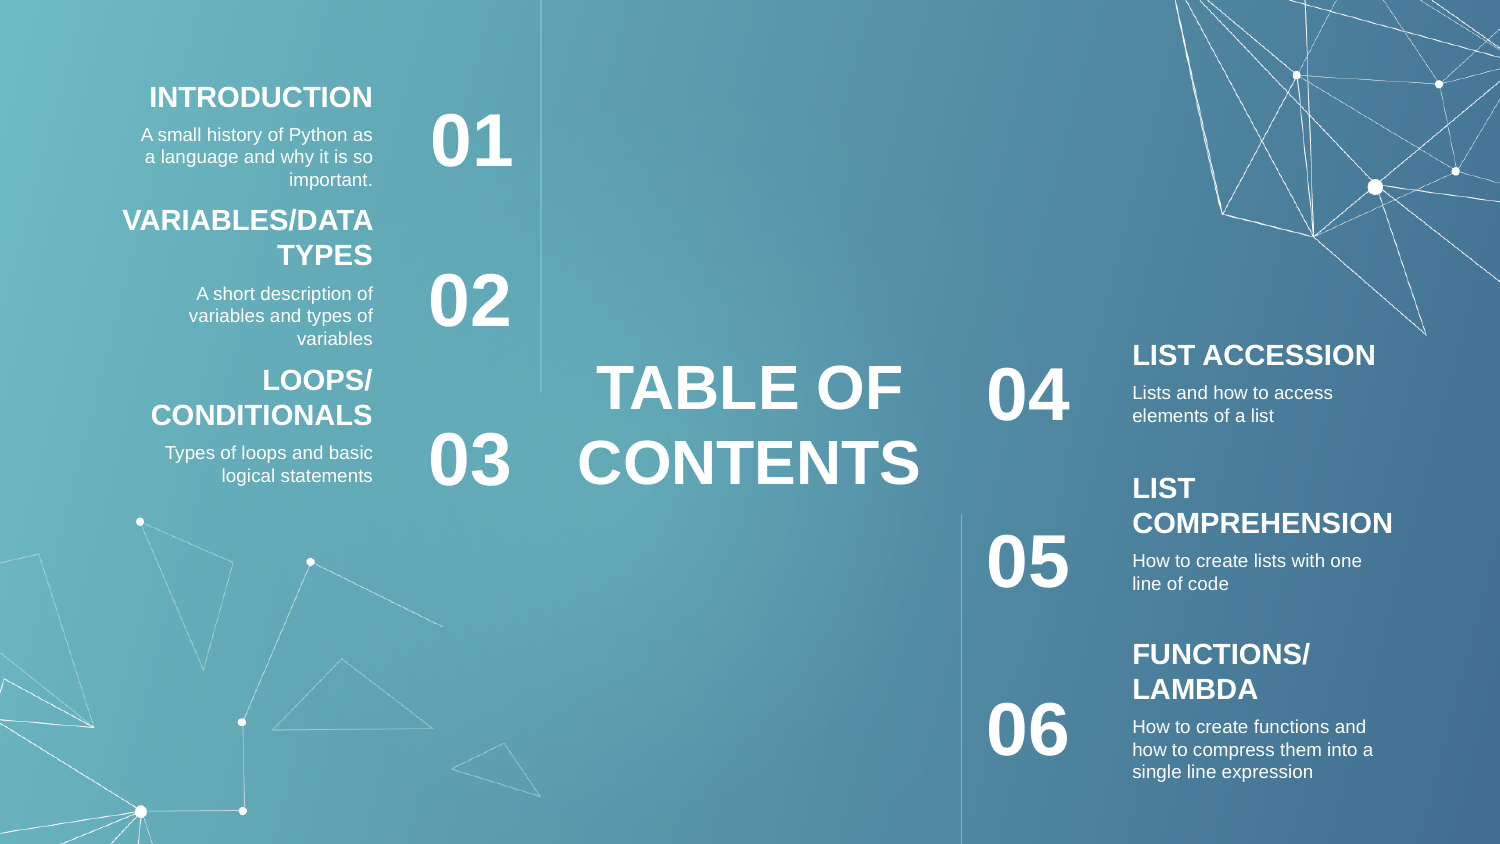

INTRODUCTION
01
A small history of Python as a language and why it is so important.
VARIABLES/DATA TYPES
02
A short description of variables and types of variables
LIST ACCESSION
04
# TABLE OF CONTENTS
LOOPS/CONDITIONALS
Lists and how to access elements of a list
03
Types of loops and basic logical statements
LIST COMPREHENSION
05
How to create lists with one line of code
FUNCTIONS/LAMBDA
06
How to create functions and how to compress them into a single line expression